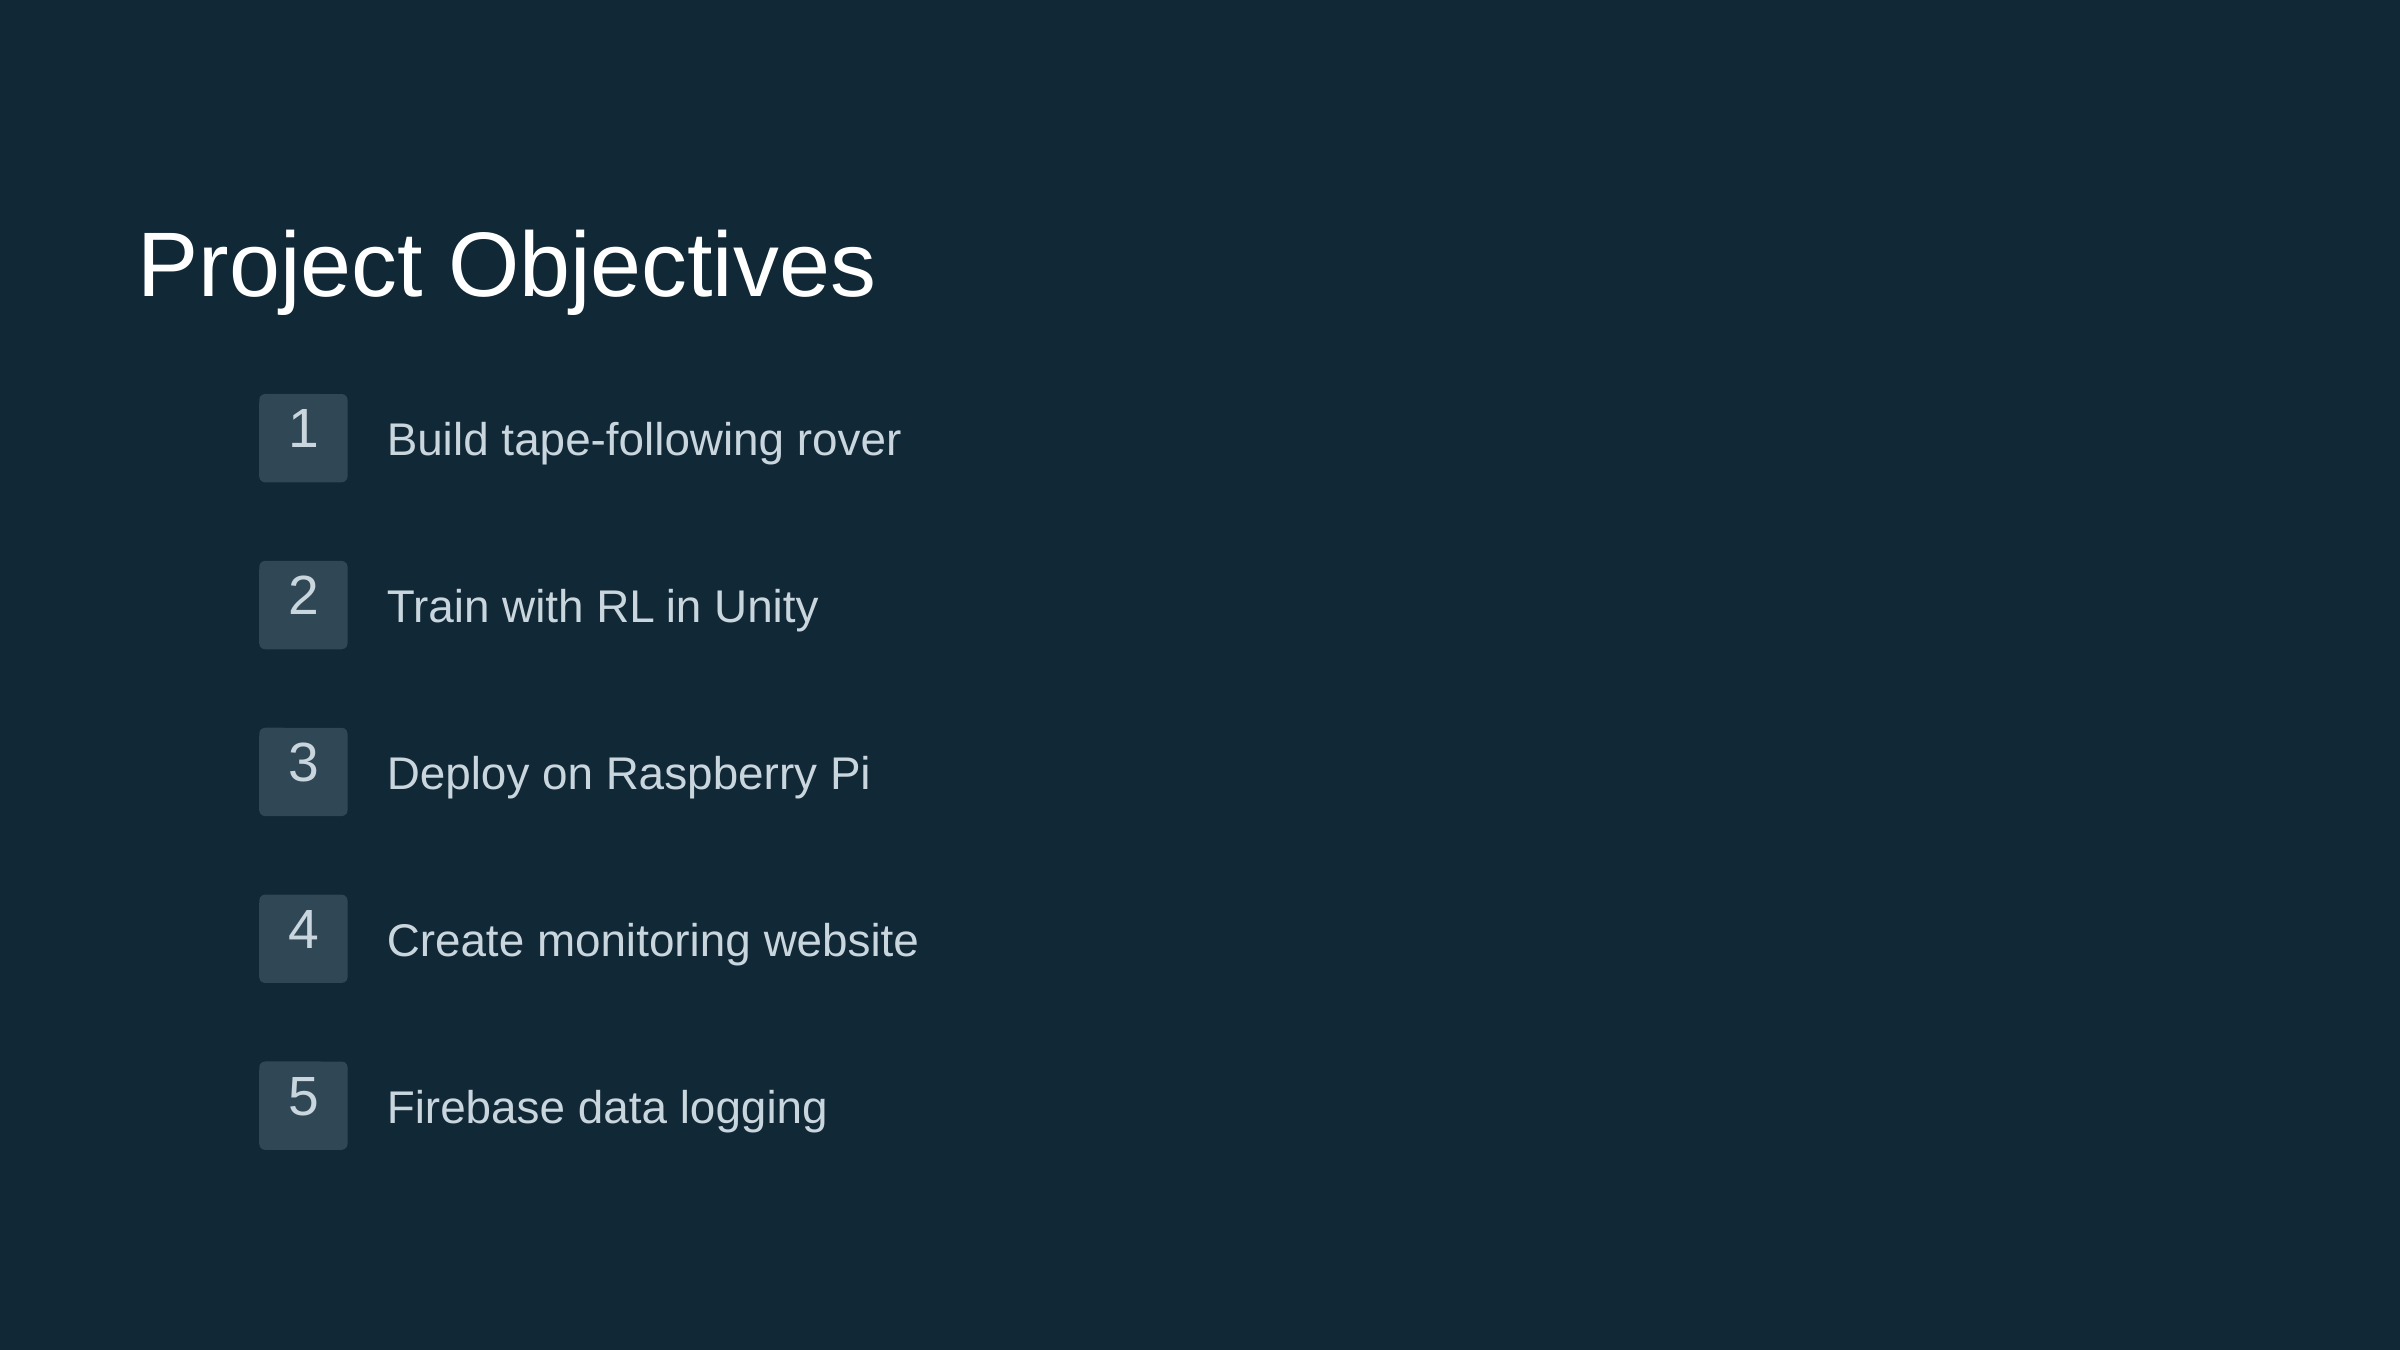

Project Objectives

1
Build tape-following rover

2
Train with RL in Unity

3
Deploy on Raspberry Pi

4
Create monitoring website

5
Firebase data logging